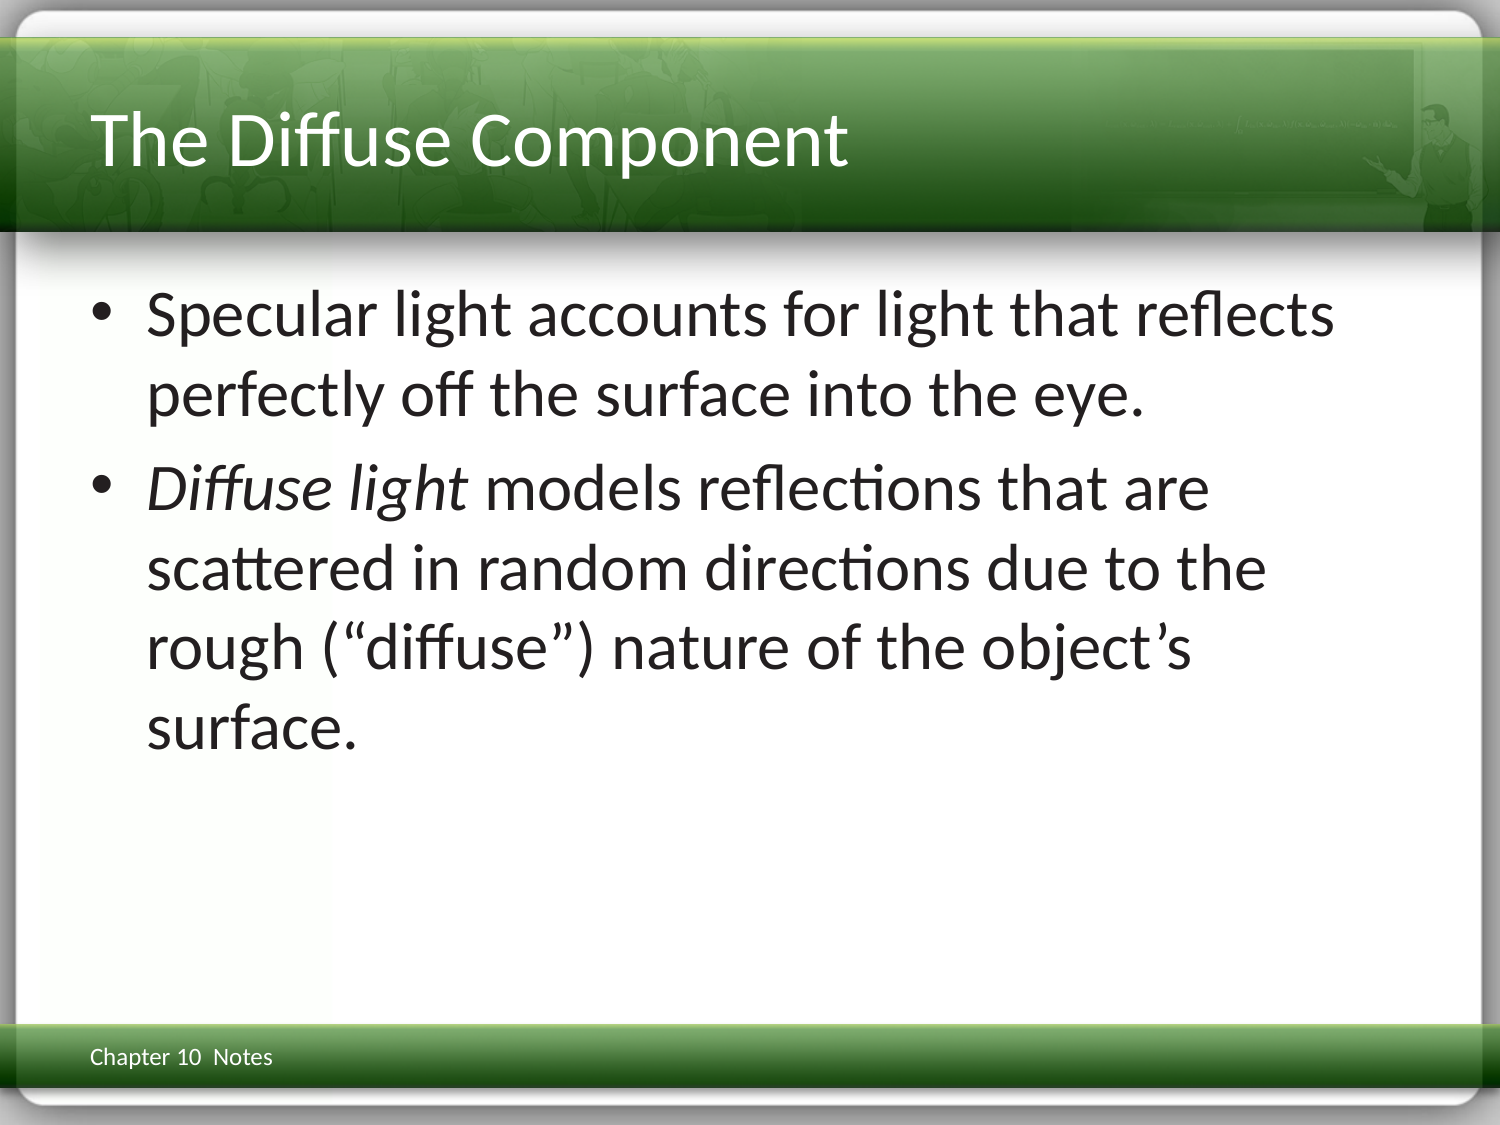

# The Diffuse Component
Specular light accounts for light that reflects perfectly off the surface into the eye.
Diffuse light models reflections that are scattered in random directions due to the rough (“diffuse”) nature of the object’s surface.

Chapter 10  Notes
3D Math Primer for Graphics & Game Dev
147